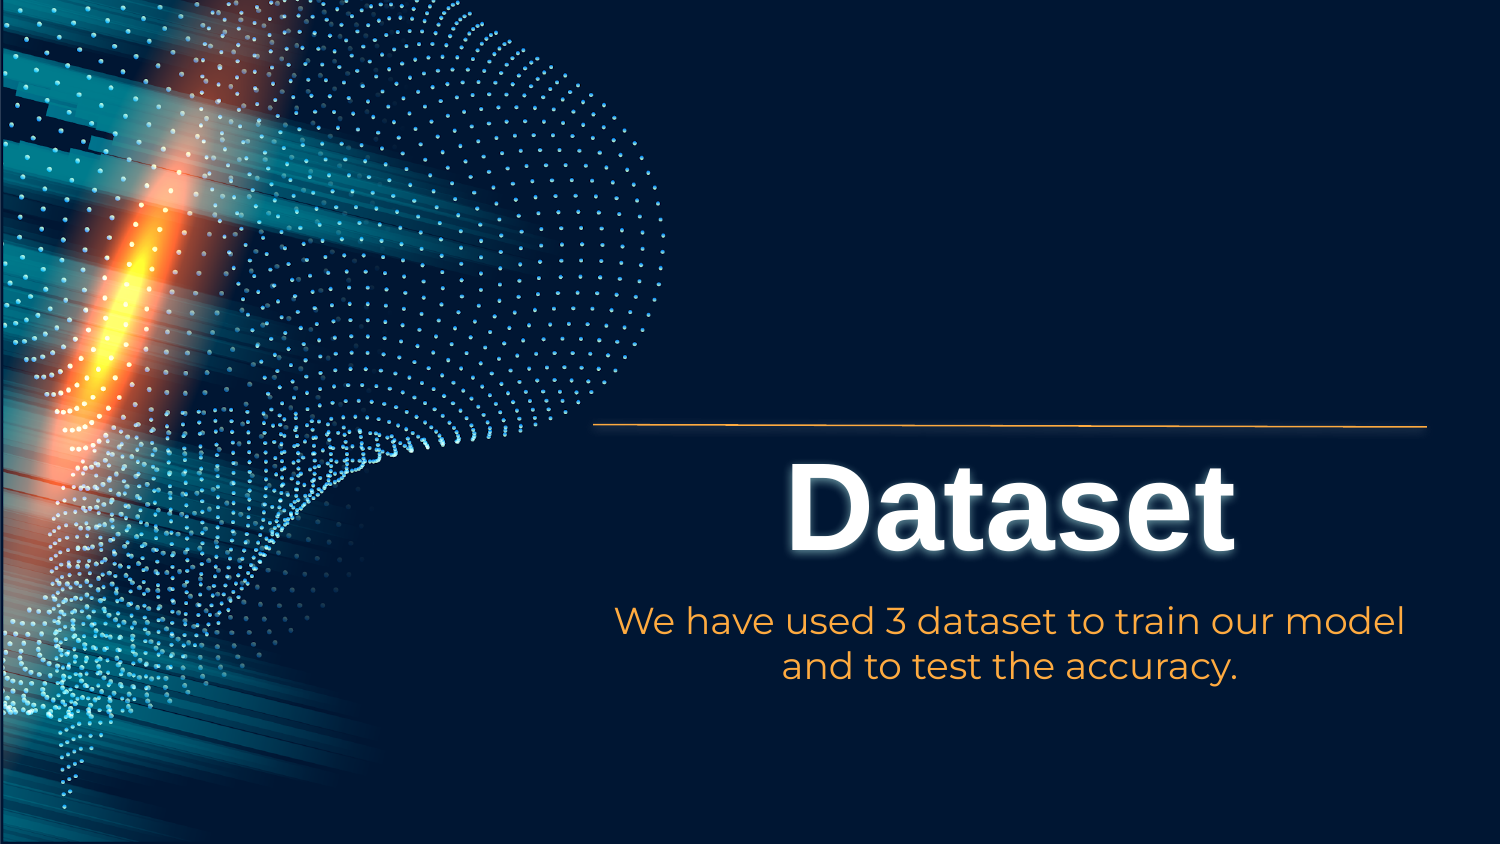

# Dataset
We have used 3 dataset to train our model and to test the accuracy.